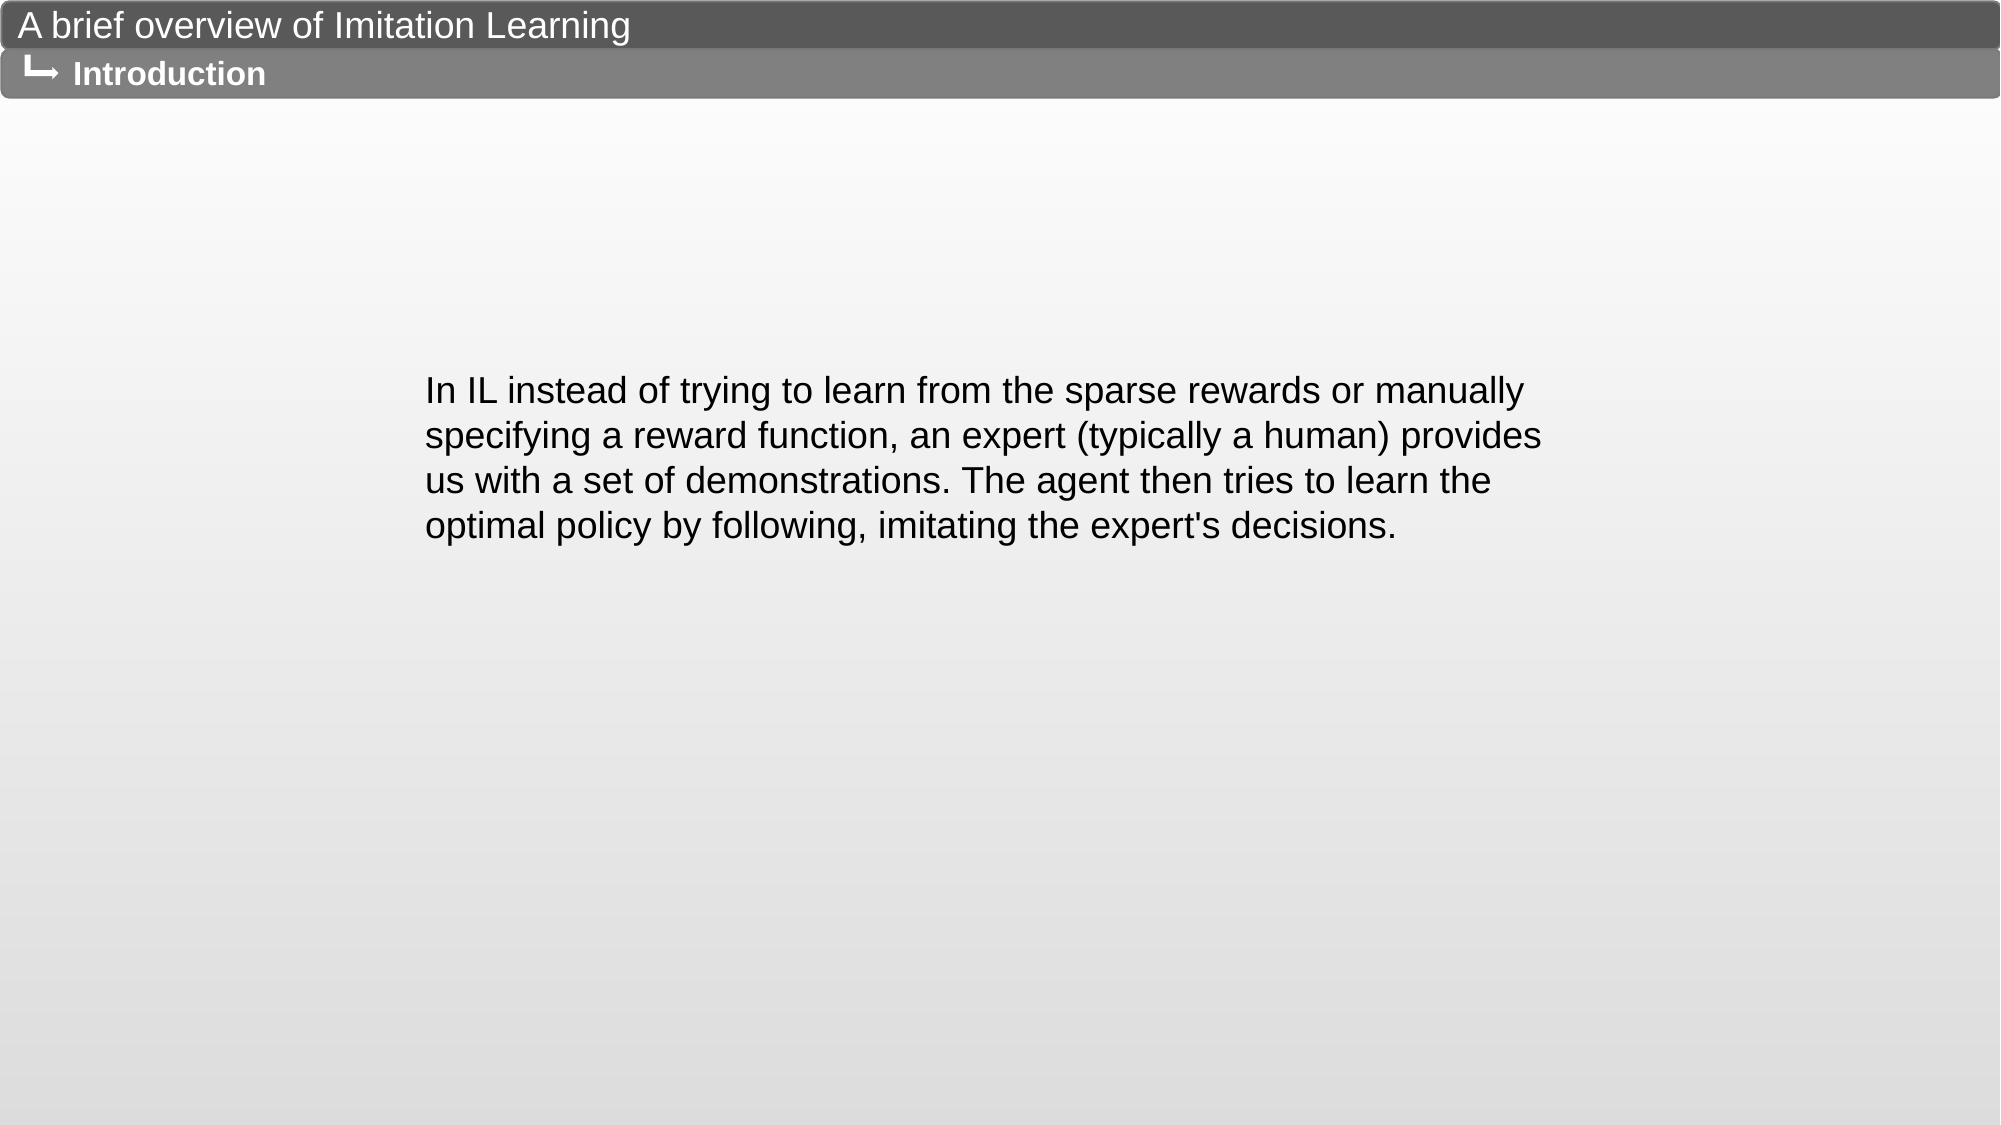

A brief overview of Imitation Learning

Introduction

In IL instead of trying to learn from the sparse rewards or manually specifying a reward function, an expert (typically a human) provides us with a set of demonstrations. The agent then tries to learn the optimal policy by following, imitating the expert's decisions.